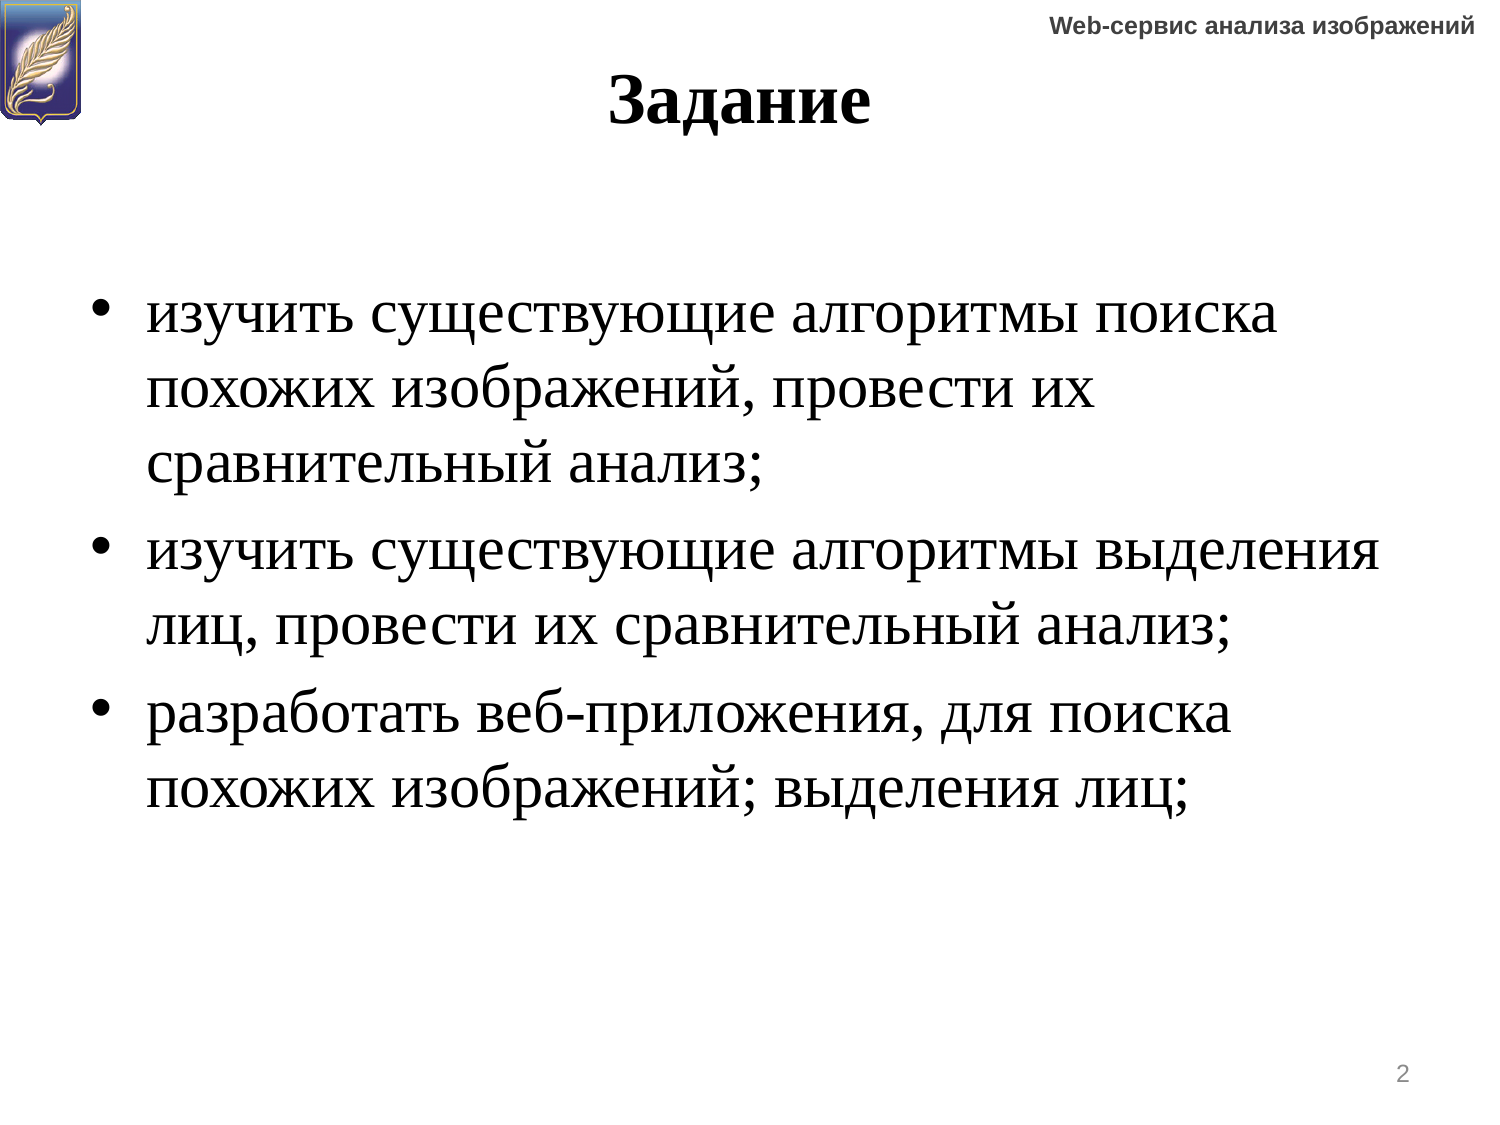

# Задание
изучить существующие алгоритмы поиска похожих изображений, провести их сравнительный анализ;
изучить существующие алгоритмы выделения лиц, провести их сравнительный анализ;
разработать веб-приложения, для поиска похожих изображений; выделения лиц;
2